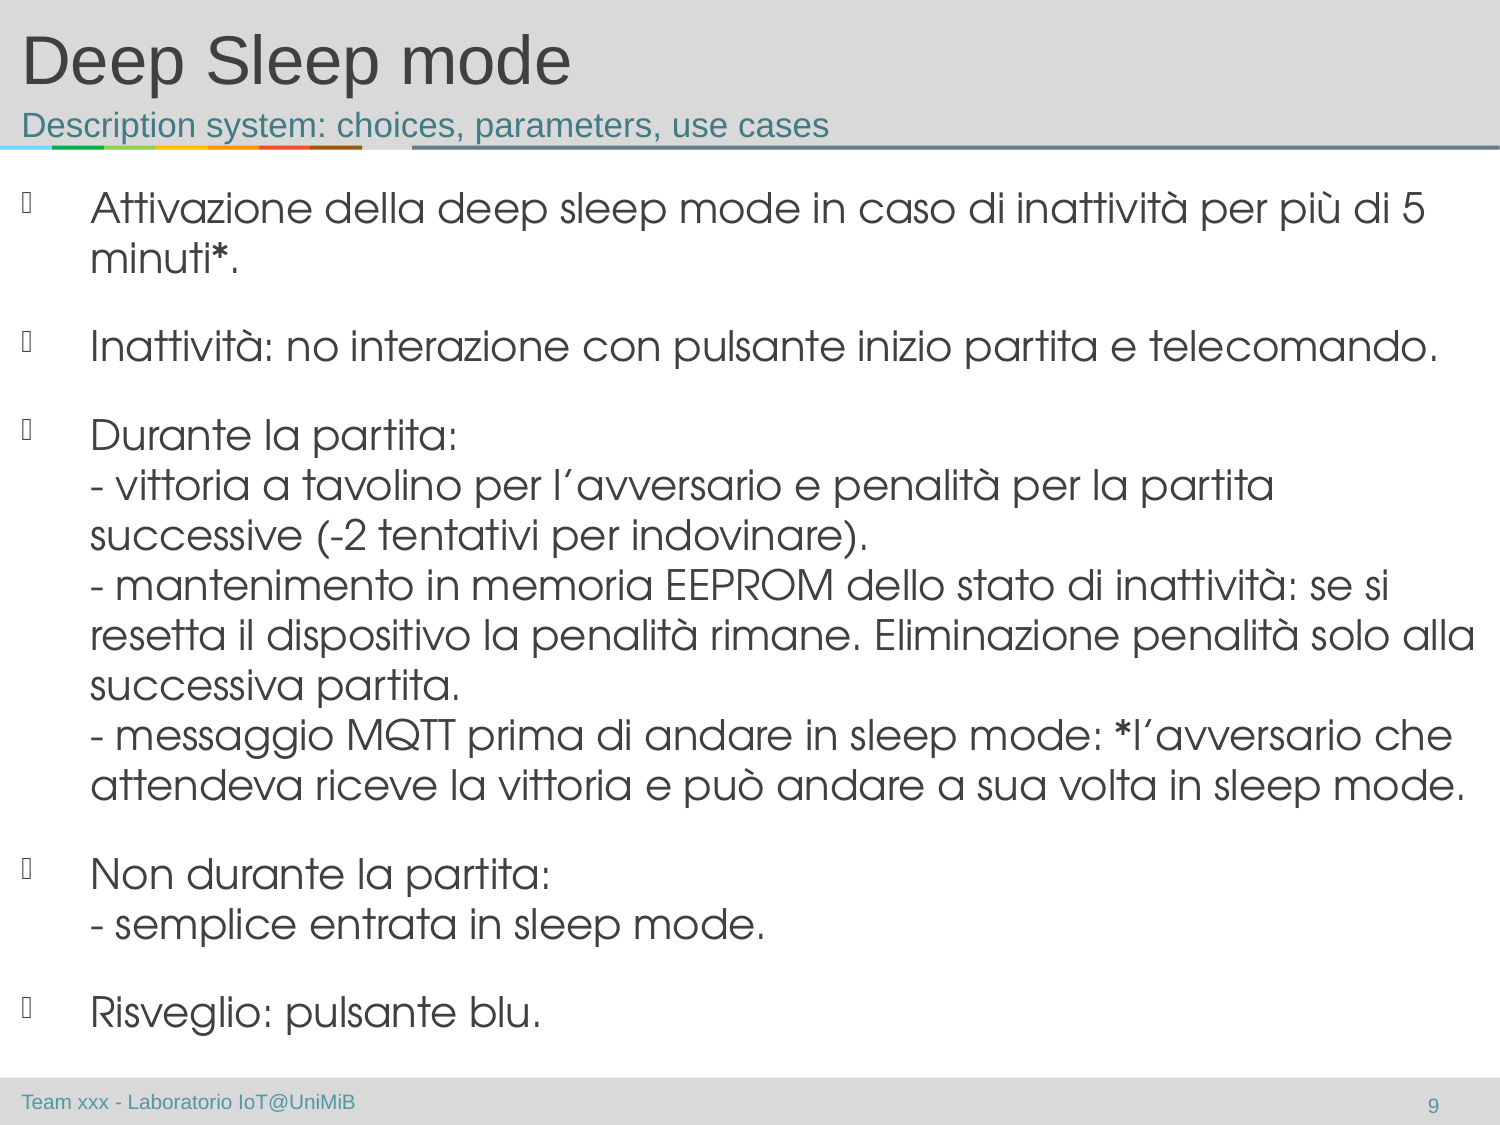

# Deep Sleep mode
Description system: choices, parameters, use cases
Attivazione della deep sleep mode in caso di inattività per più di 5 minuti*.
Inattività: no interazione con pulsante inizio partita e telecomando.
Durante la partita:
- vittoria a tavolino per l’avversario e penalità per la partita successive (-2 tentativi per indovinare).
- mantenimento in memoria EEPROM dello stato di inattività: se si resetta il dispositivo la penalità rimane. Eliminazione penalità solo alla successiva partita.
- messaggio MQTT prima di andare in sleep mode: *l’avversario che attendeva riceve la vittoria e può andare a sua volta in sleep mode.
Non durante la partita:
- semplice entrata in sleep mode.
Risveglio: pulsante blu.

9
Team xxx - Laboratorio IoT@UniMiB